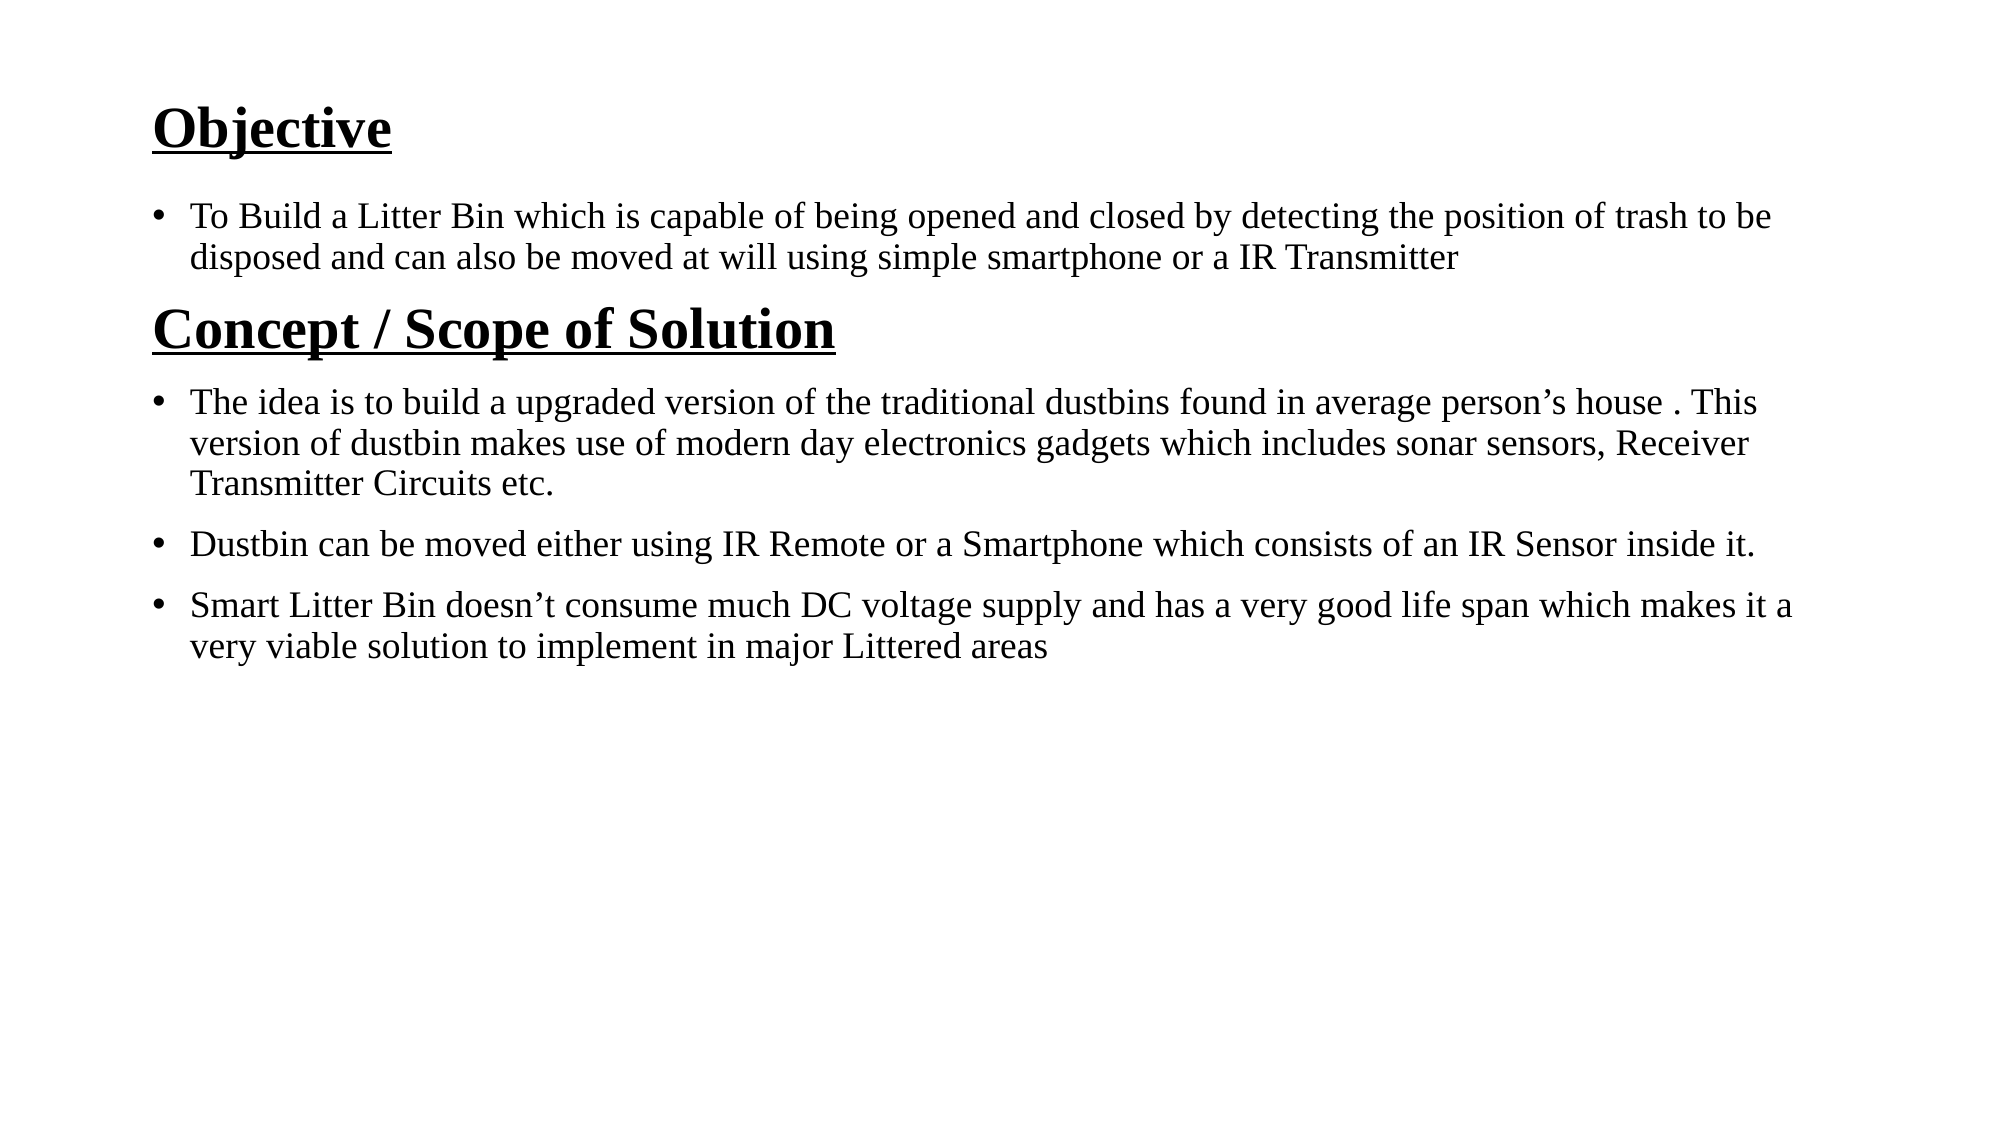

# Objective
To Build a Litter Bin which is capable of being opened and closed by detecting the position of trash to be disposed and can also be moved at will using simple smartphone or a IR Transmitter
Concept / Scope of Solution
The idea is to build a upgraded version of the traditional dustbins found in average person’s house . This version of dustbin makes use of modern day electronics gadgets which includes sonar sensors, Receiver Transmitter Circuits etc.
Dustbin can be moved either using IR Remote or a Smartphone which consists of an IR Sensor inside it.
Smart Litter Bin doesn’t consume much DC voltage supply and has a very good life span which makes it a very viable solution to implement in major Littered areas